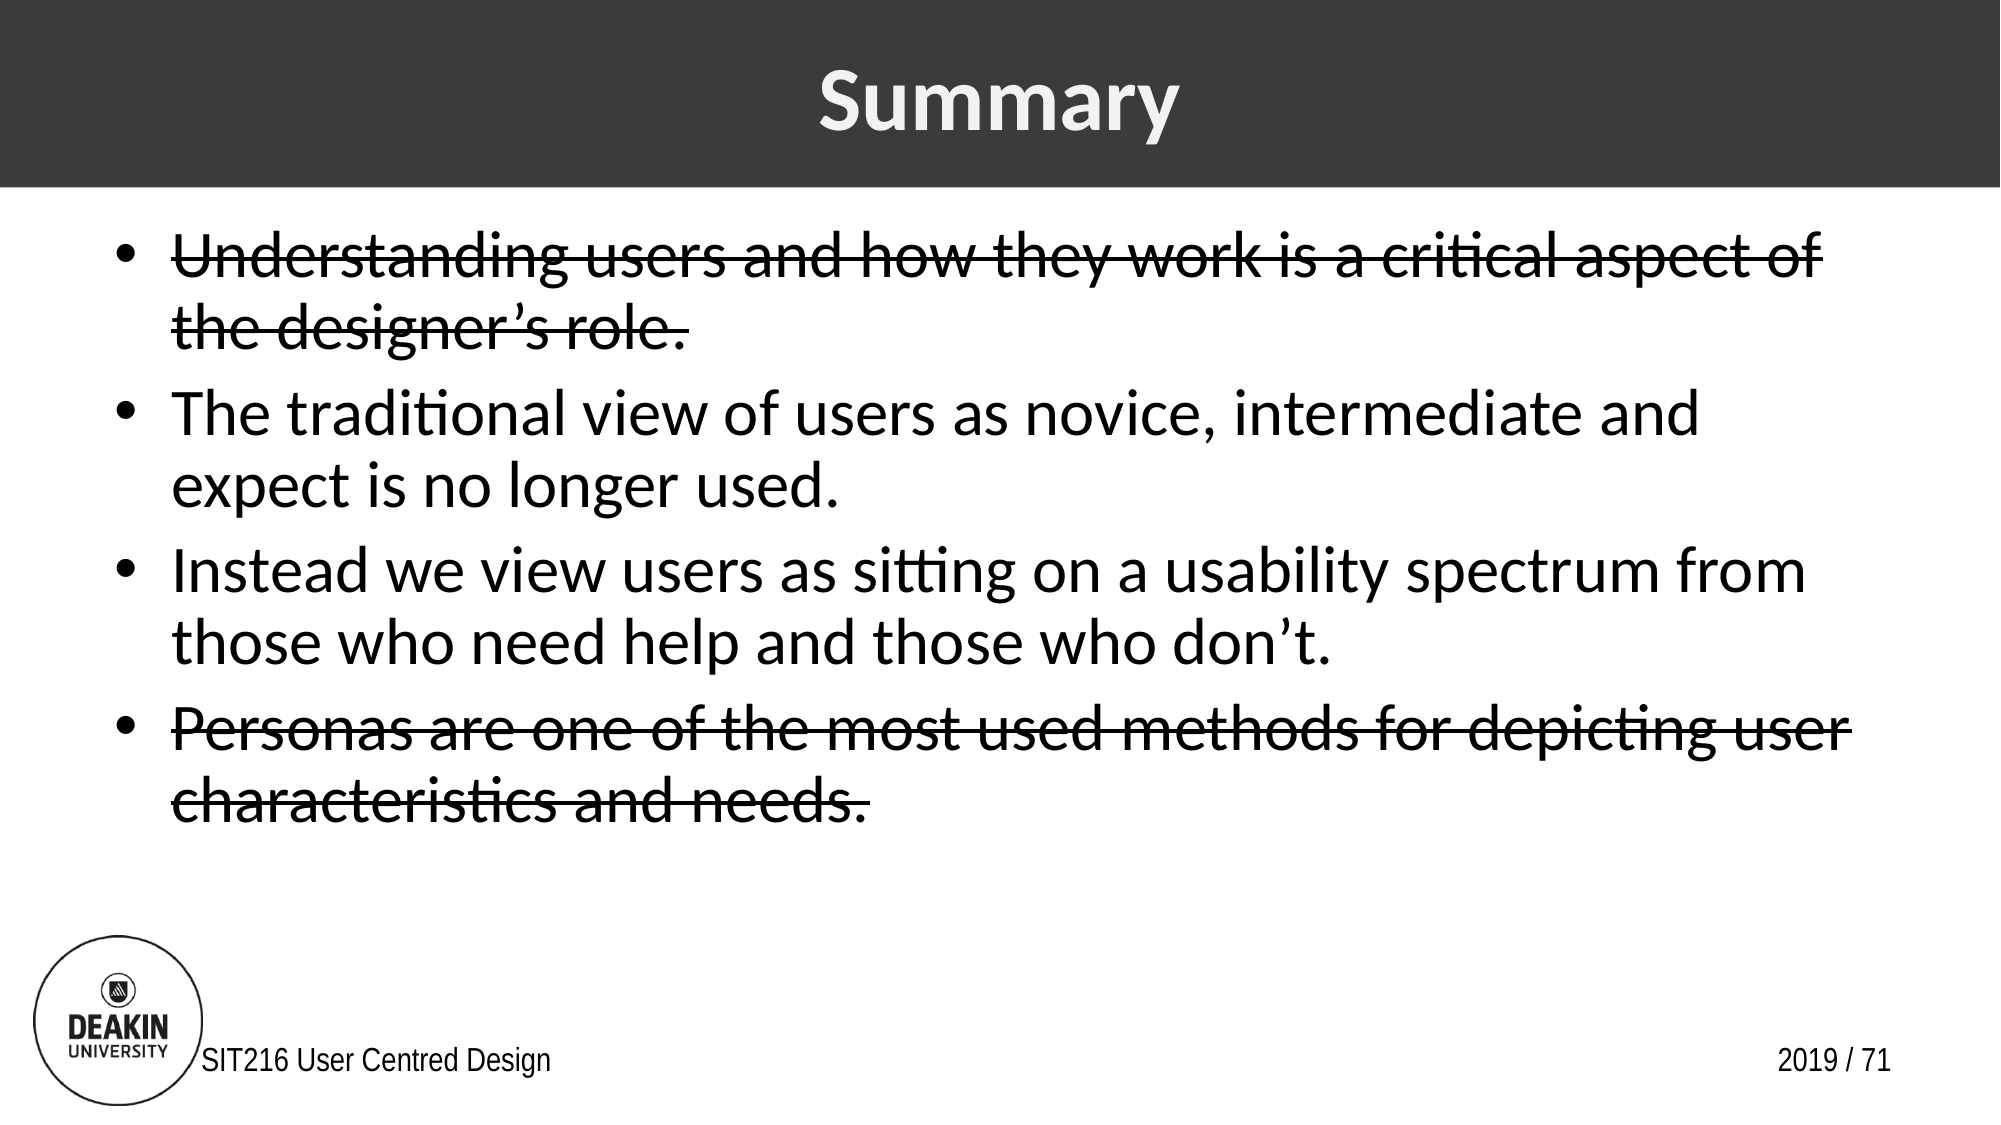

# Summary
Understanding users and how they work is a critical aspect of the designer’s role.
The traditional view of users as novice, intermediate and expect is no longer used.
Instead we view users as sitting on a usability spectrum from those who need help and those who don’t.
Personas are one of the most used methods for depicting user characteristics and needs.